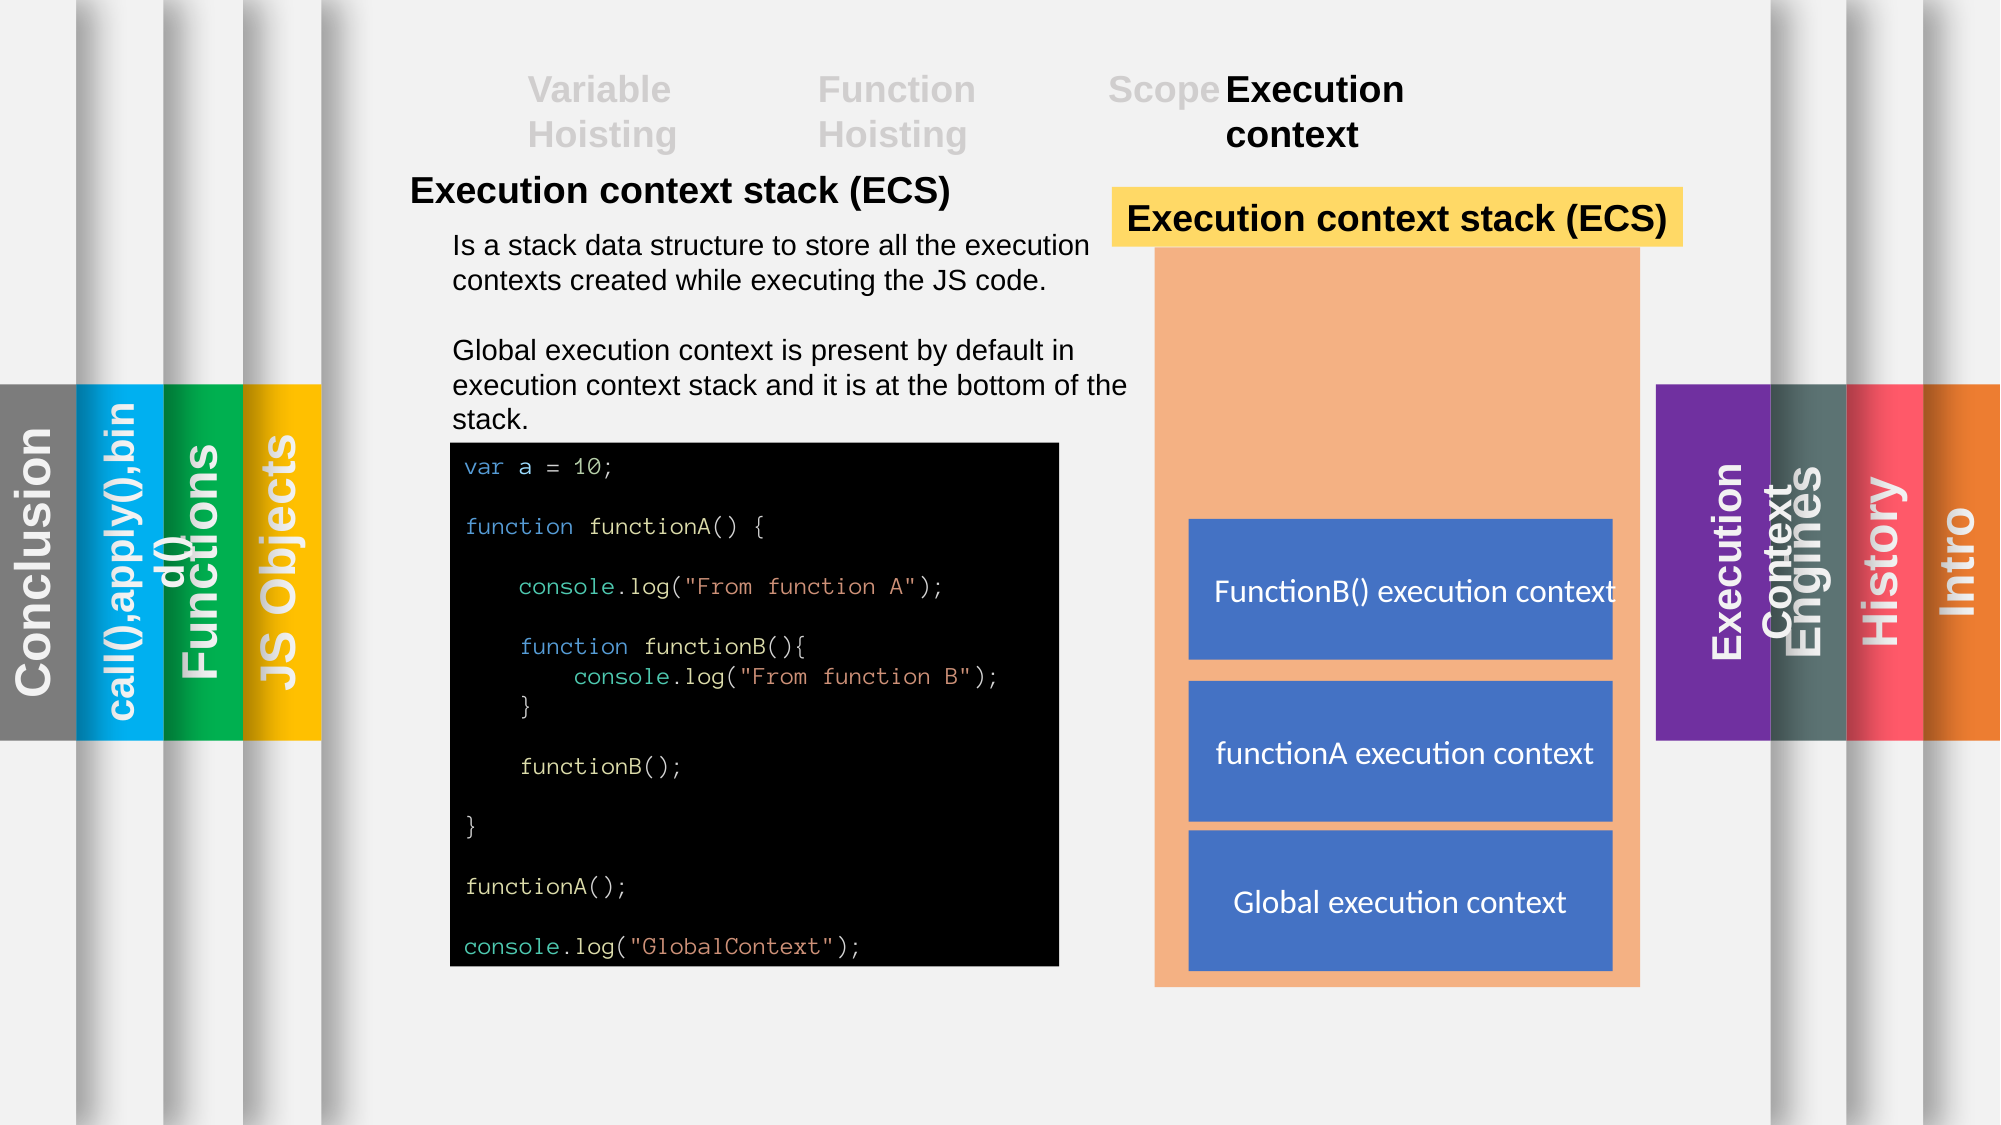

Engines

History

Intro

Conclusion

call(),apply(),bind()

Functions

JS Objects

Execution Context
Function Hoisting
Execution context
Scope
Variable Hoisting
Execution context stack (ECS)
Execution context stack (ECS)

Is a stack data structure to store all the execution contexts created while executing the JS code.

Global execution context is present by default in execution context stack and it is at the bottom of the stack.
var a = 10;
function functionA() {
    console.log("From function A");
    function functionB(){
        console.log("From function B");
    }
    functionB();
}
functionA();
console.log("GlobalContext");

FunctionB() execution context

functionA execution context

Global execution context